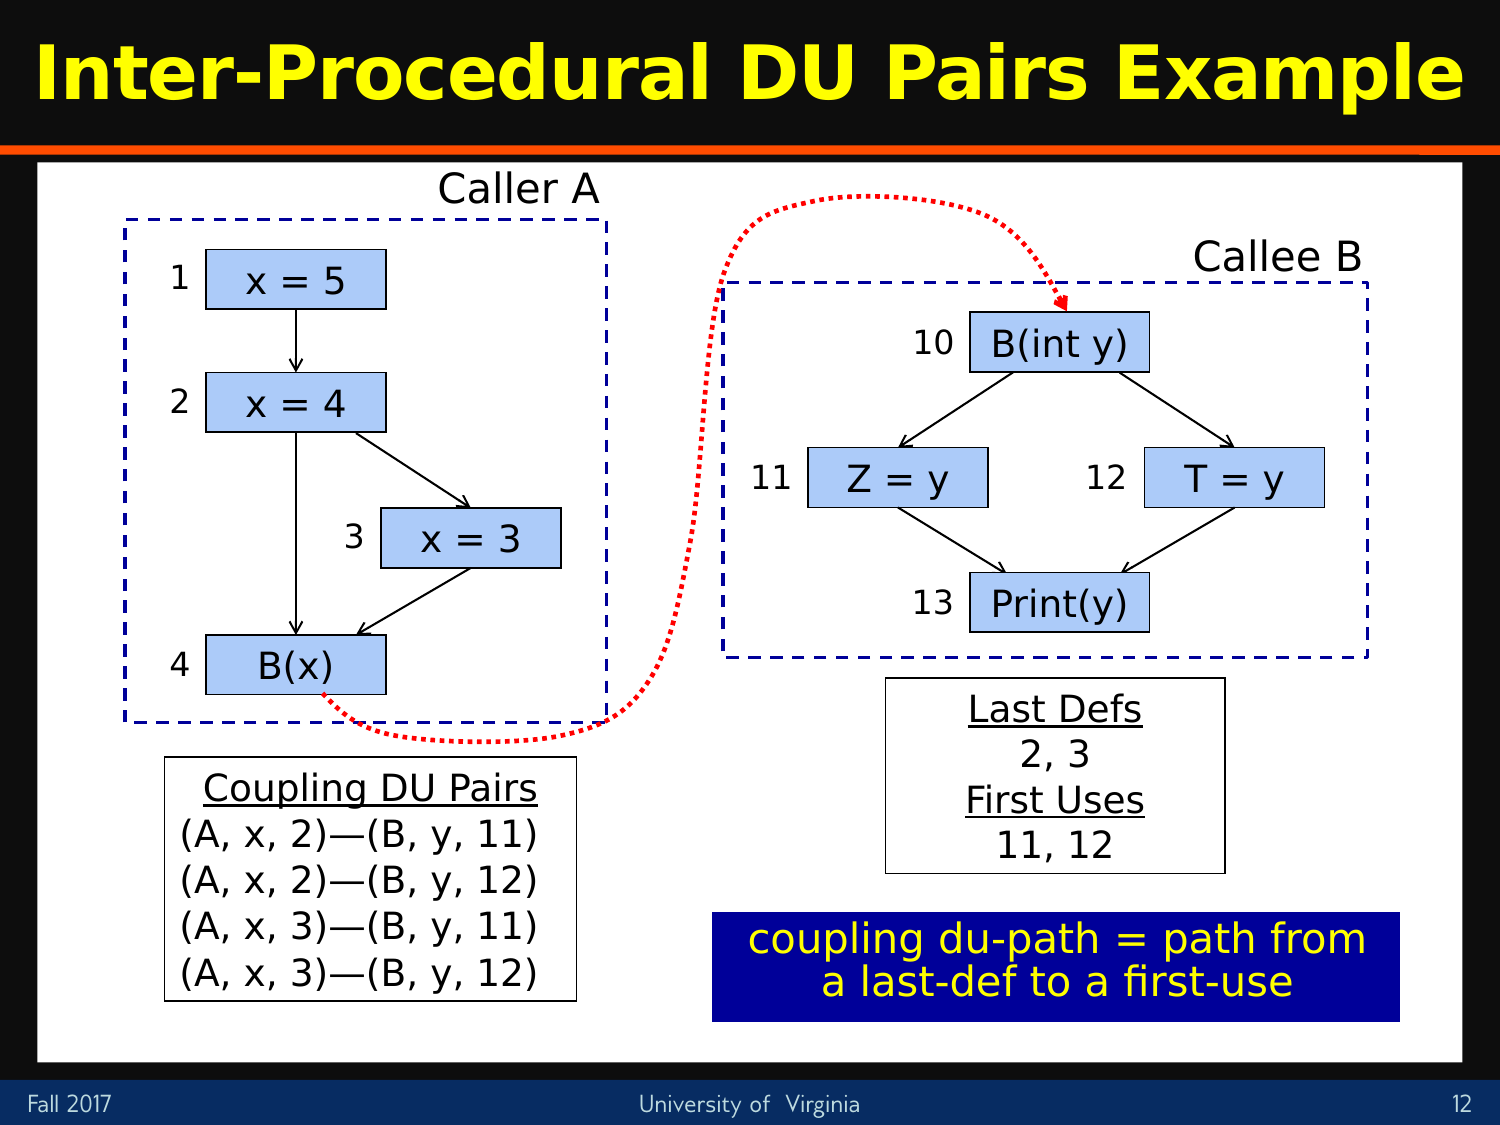

# Inter-Procedural DU Pairs Example

Caller A

1
x = 5
2
x = 4
x = 3
3
B(x)
4

Callee B

B(int y)
10
Z = y
T = y
11
12
Print(y)
13
Last Defs
2, 3
First Uses
11, 12
Coupling DU Pairs
(A, x, 2)—(B, y, 11)
(A, x, 2)—(B, y, 12)
(A, x, 3)—(B, y, 11)
(A, x, 3)—(B, y, 12)
coupling du-path = path from a last-def to a first-use